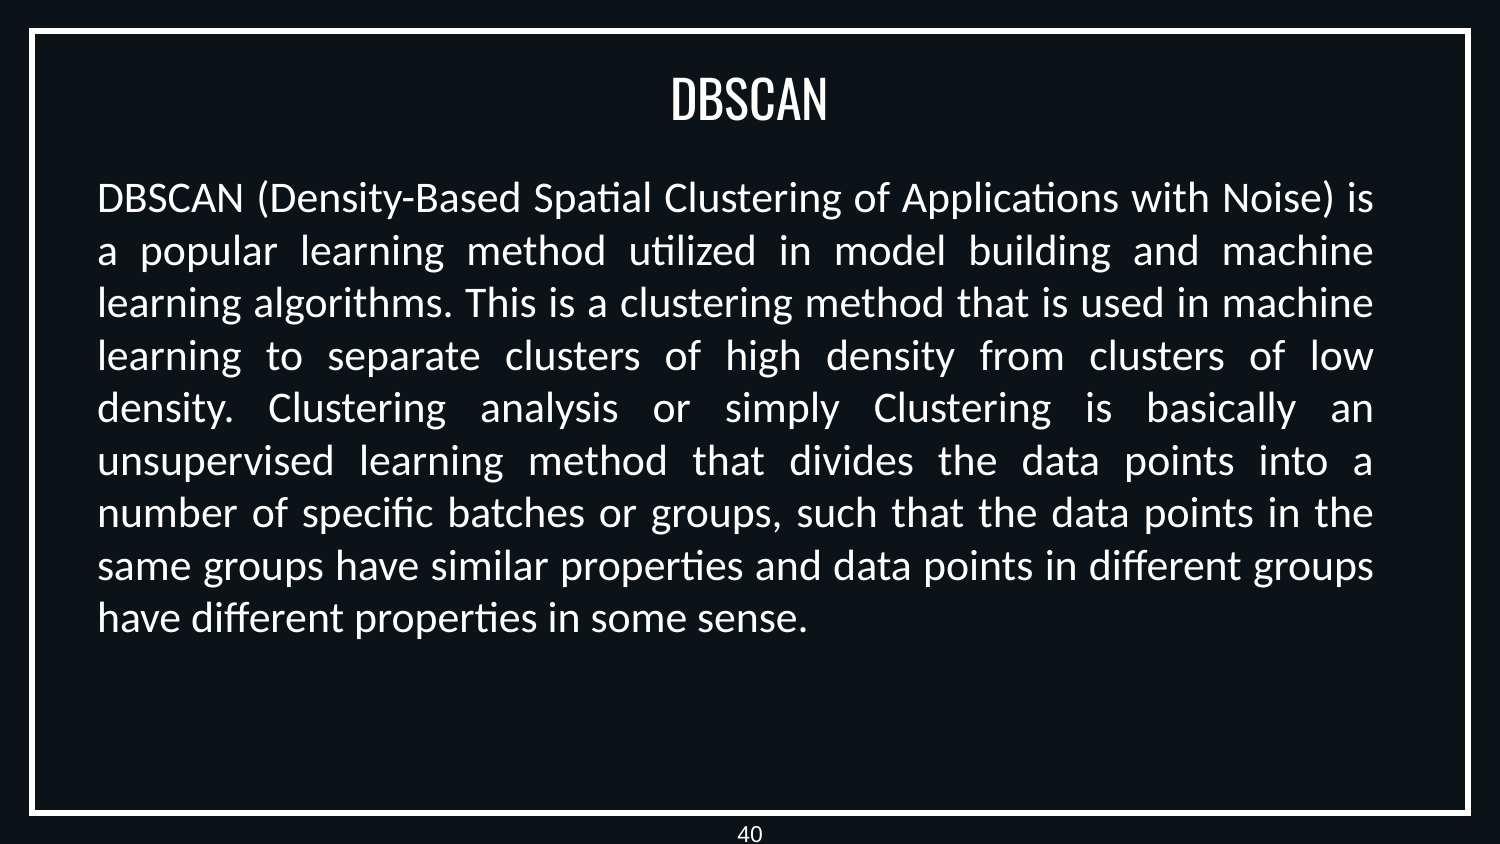

# DBSCAN
DBSCAN (Density-Based Spatial Clustering of Applications with Noise) is a popular learning method utilized in model building and machine learning algorithms. This is a clustering method that is used in machine learning to separate clusters of high density from clusters of low density. Clustering analysis or simply Clustering is basically an unsupervised learning method that divides the data points into a number of specific batches or groups, such that the data points in the same groups have similar properties and data points in different groups have different properties in some sense.

40